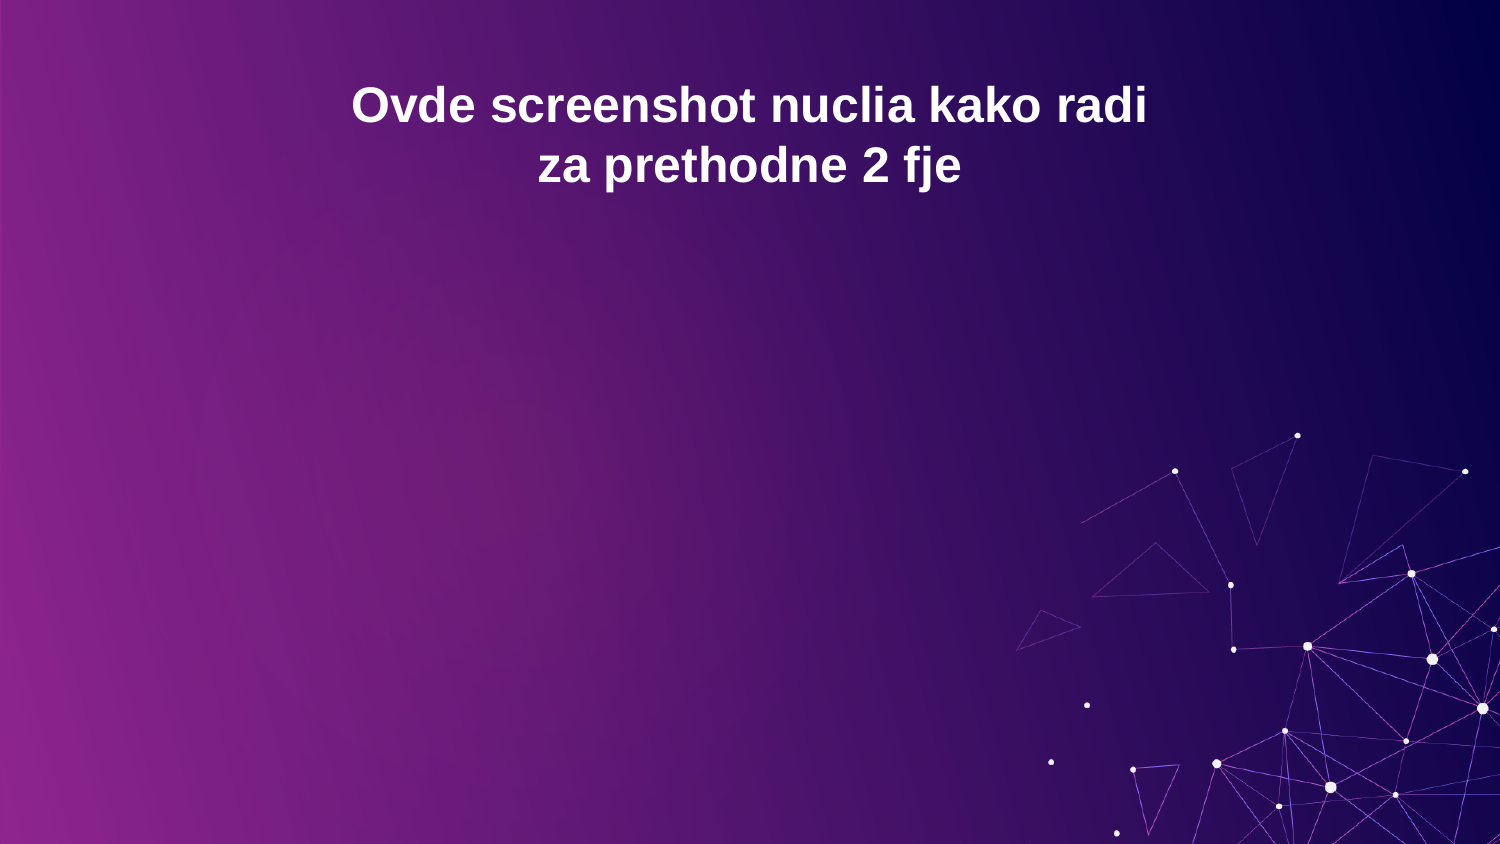

# Ovde screenshot nuclia kako radi za prethodne 2 fje